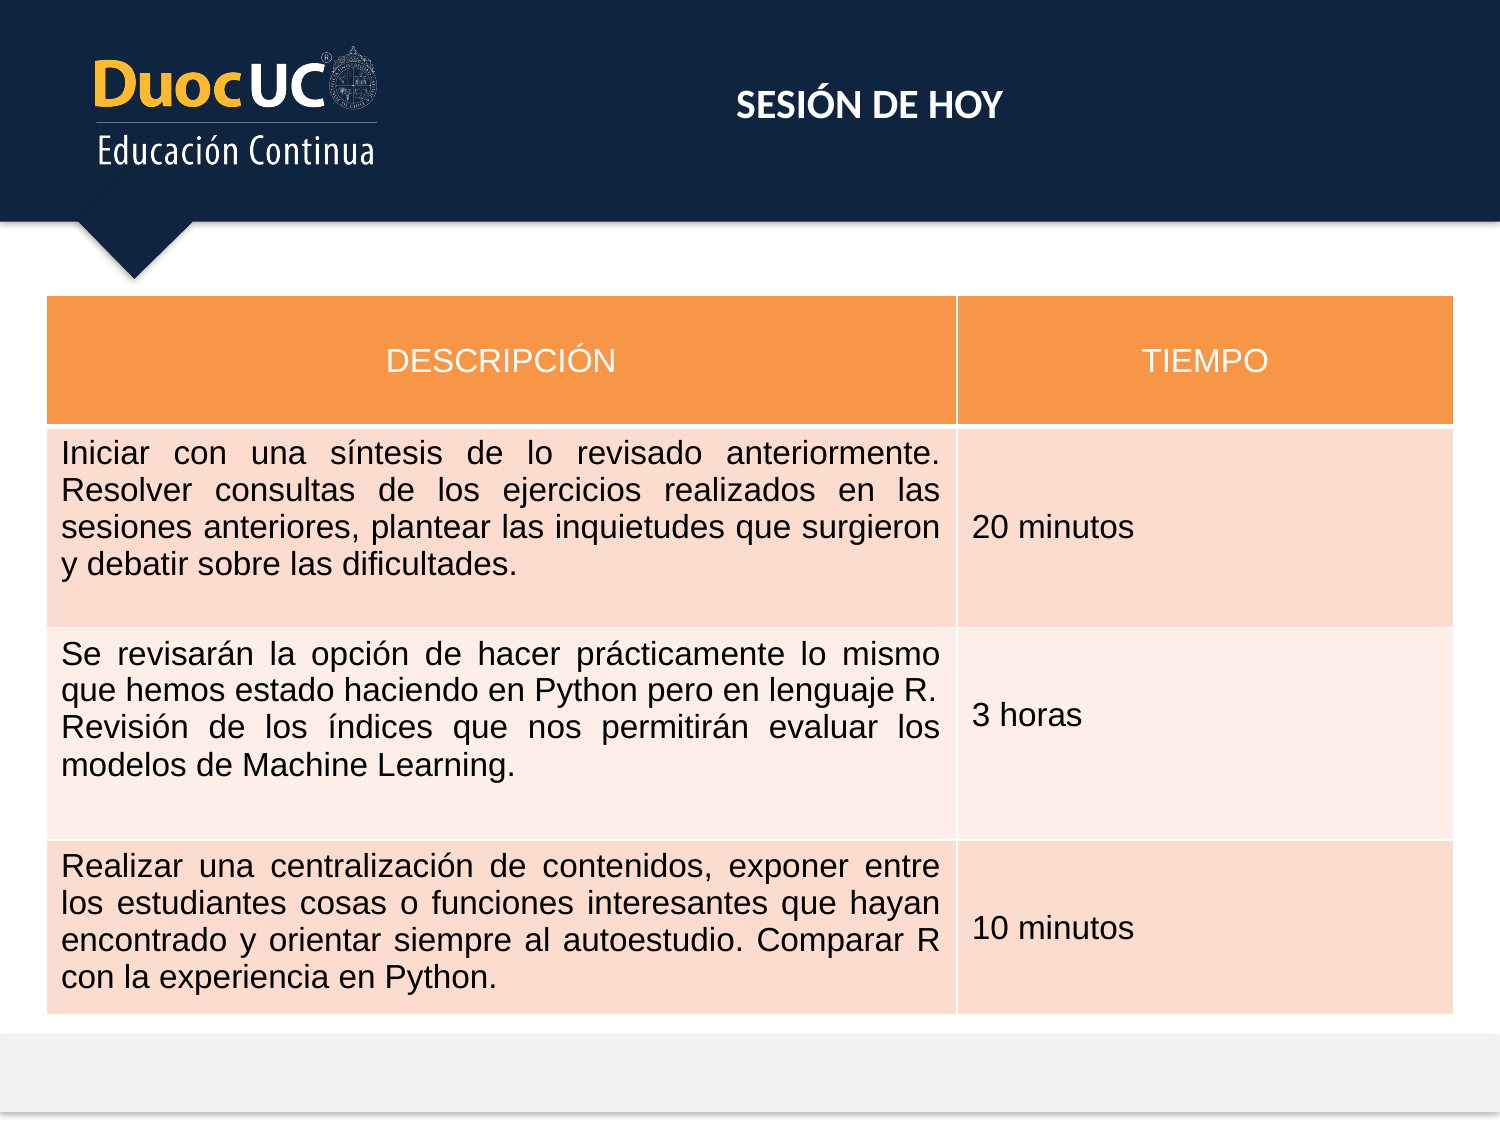

SESIÓN DE HOY
| DESCRIPCIÓN | TIEMPO |
| --- | --- |
| Iniciar con una síntesis de lo revisado anteriormente. Resolver consultas de los ejercicios realizados en las sesiones anteriores, plantear las inquietudes que surgieron y debatir sobre las dificultades. | 20 minutos |
| Se revisarán la opción de hacer prácticamente lo mismo que hemos estado haciendo en Python pero en lenguaje R. Revisión de los índices que nos permitirán evaluar los modelos de Machine Learning. | 3 horas |
| Realizar una centralización de contenidos, exponer entre los estudiantes cosas o funciones interesantes que hayan encontrado y orientar siempre al autoestudio. Comparar R con la experiencia en Python. | 10 minutos |